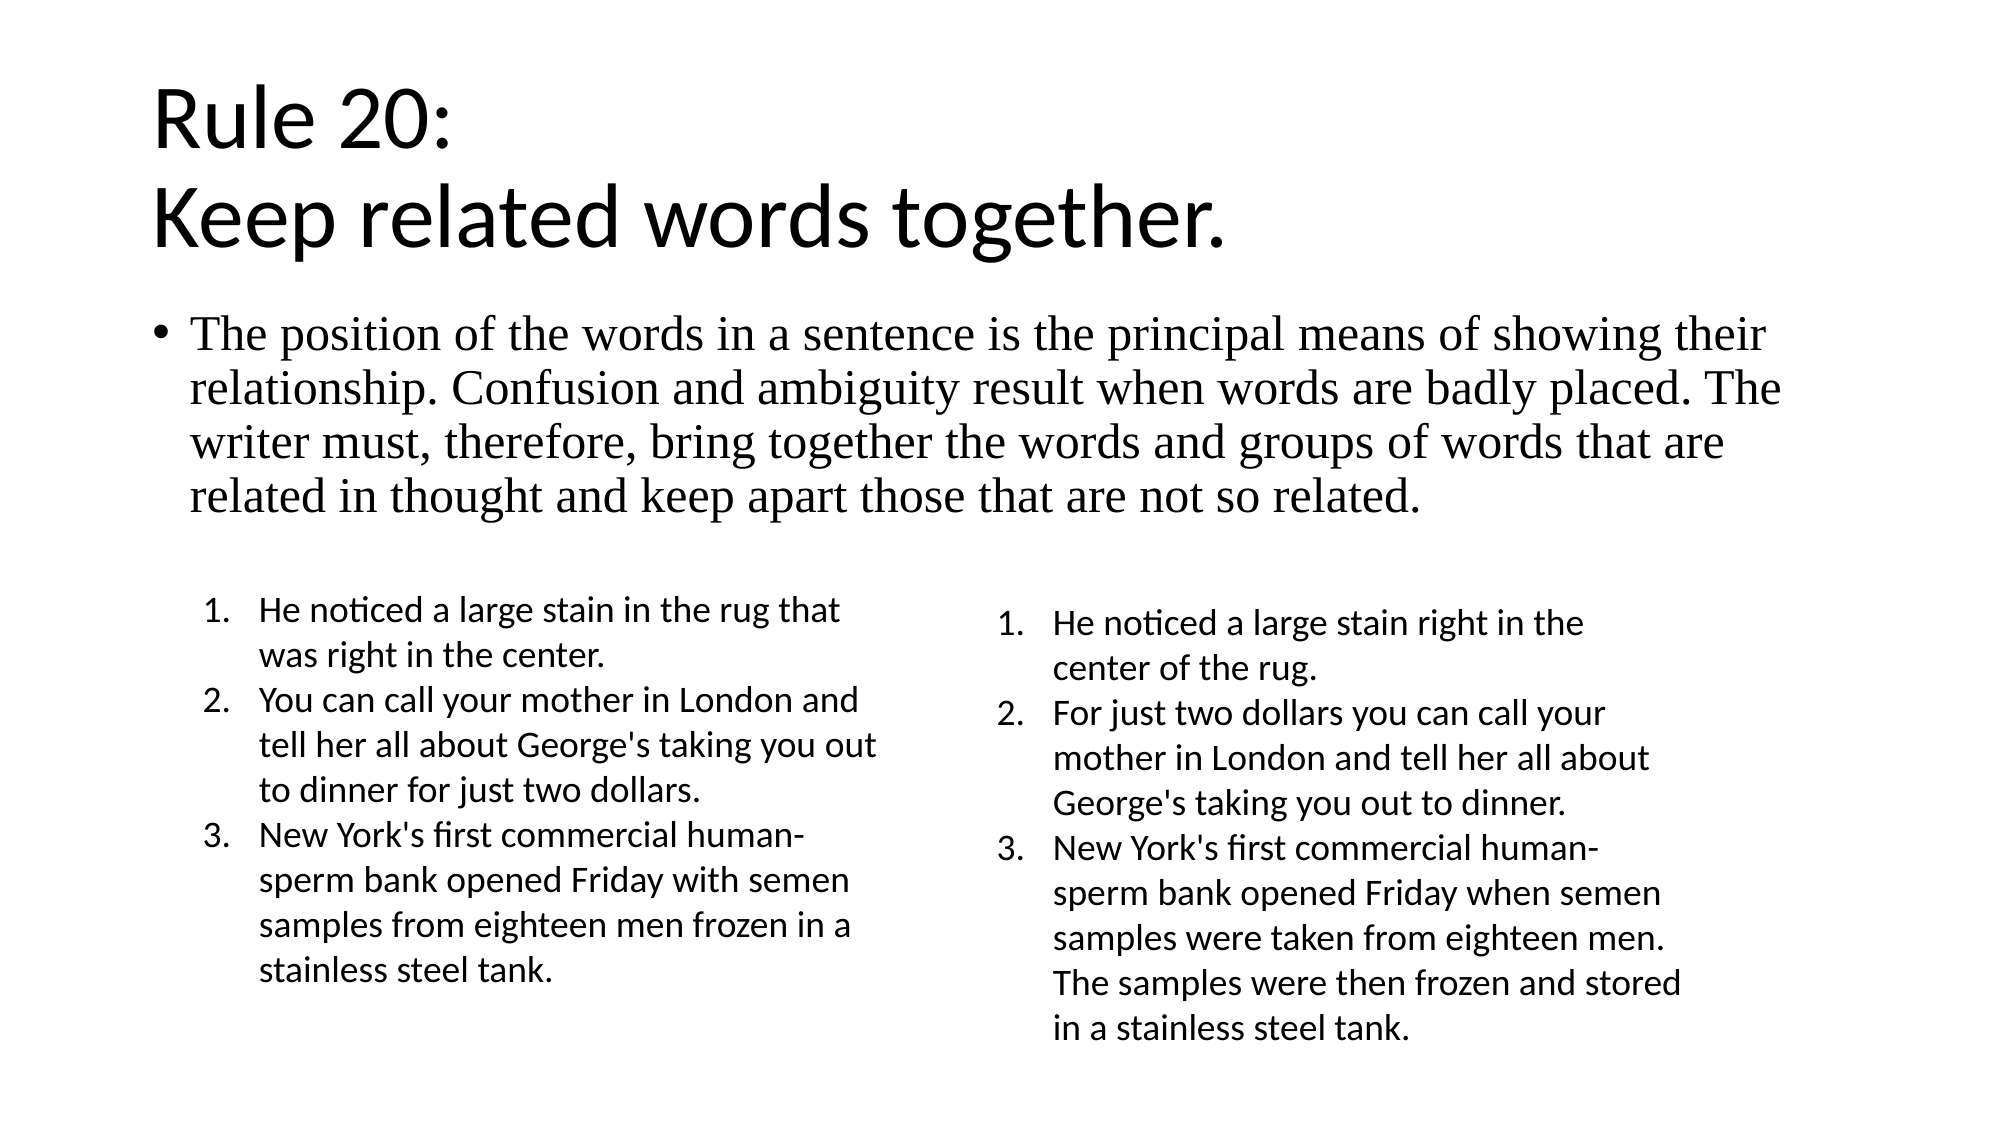

# Rule 20: Keep related words together.
The position of the words in a sentence is the principal means of showing their relationship. Confusion and ambiguity result when words are badly placed. The writer must, therefore, bring together the words and groups of words that are related in thought and keep apart those that are not so related.
He noticed a large stain in the rug that was right in the center.
You can call your mother in London and tell her all about George's taking you out to dinner for just two dollars.
New York's first commercial human-sperm bank opened Friday with semen samples from eighteen men frozen in a stainless steel tank.
He noticed a large stain right in the center of the rug.
For just two dollars you can call your mother in London and tell her all about George's taking you out to dinner.
New York's first commercial human- sperm bank opened Friday when semen samples were taken from eighteen men. The samples were then frozen and stored in a stainless steel tank.